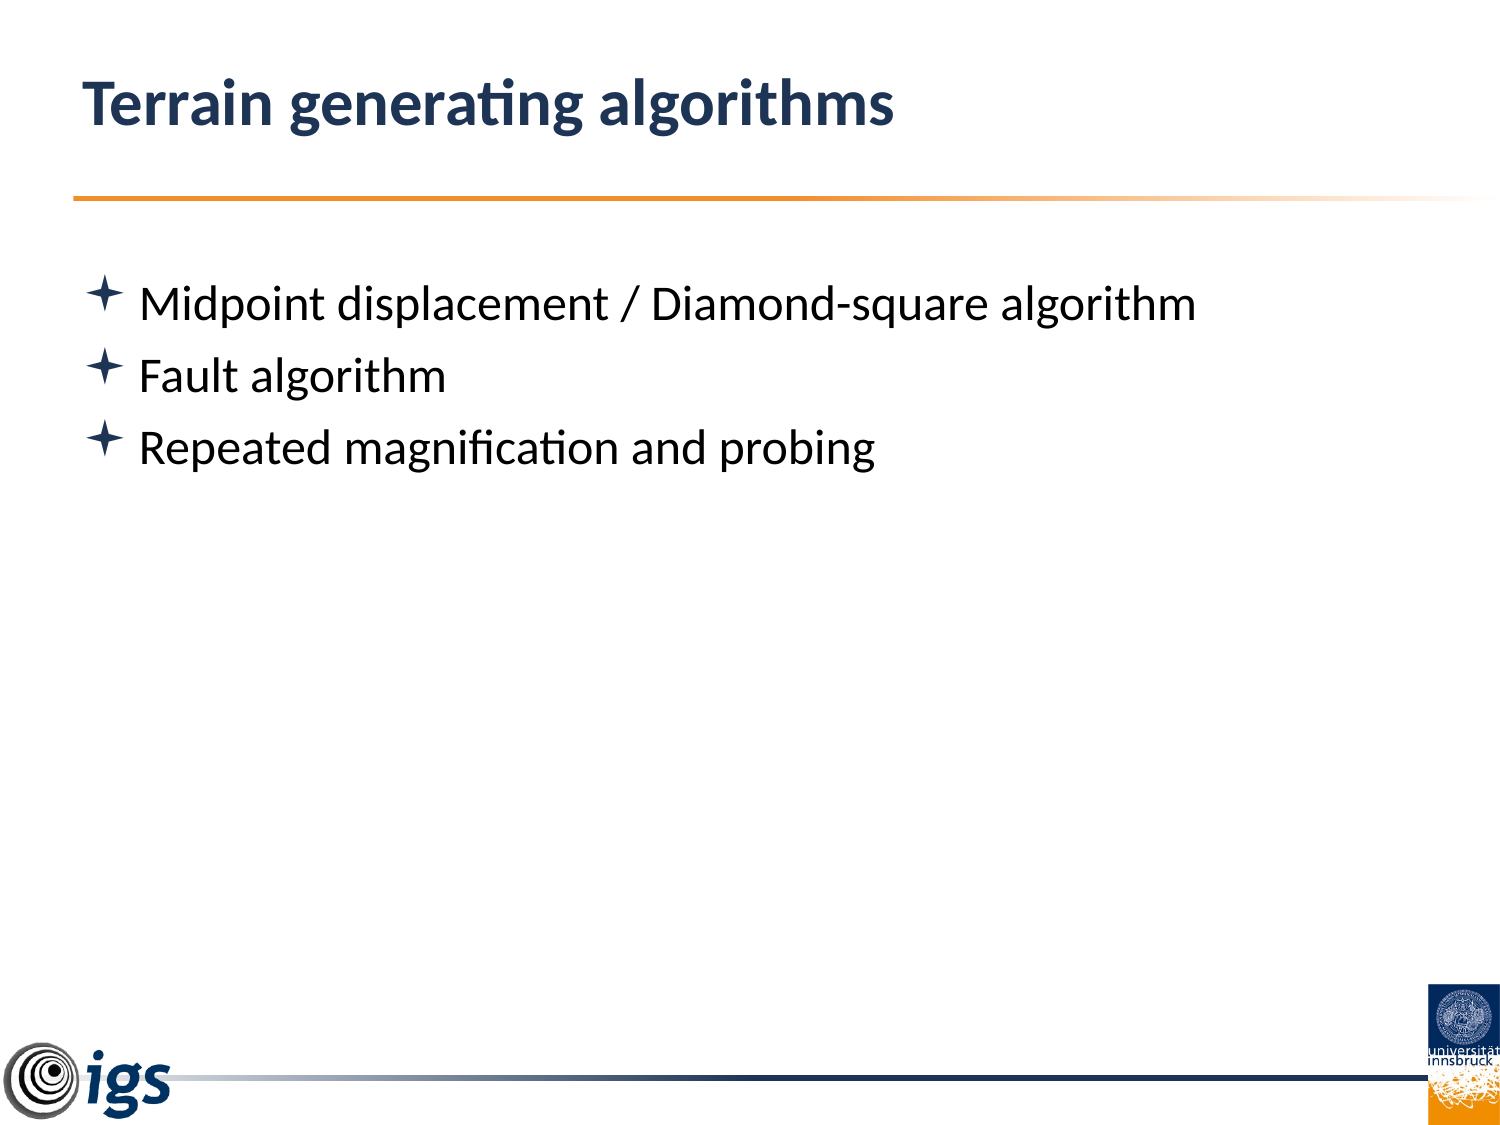

# Terrain generating algorithms
Midpoint displacement / Diamond-square algorithm
Fault algorithm
Repeated magnification and probing
7